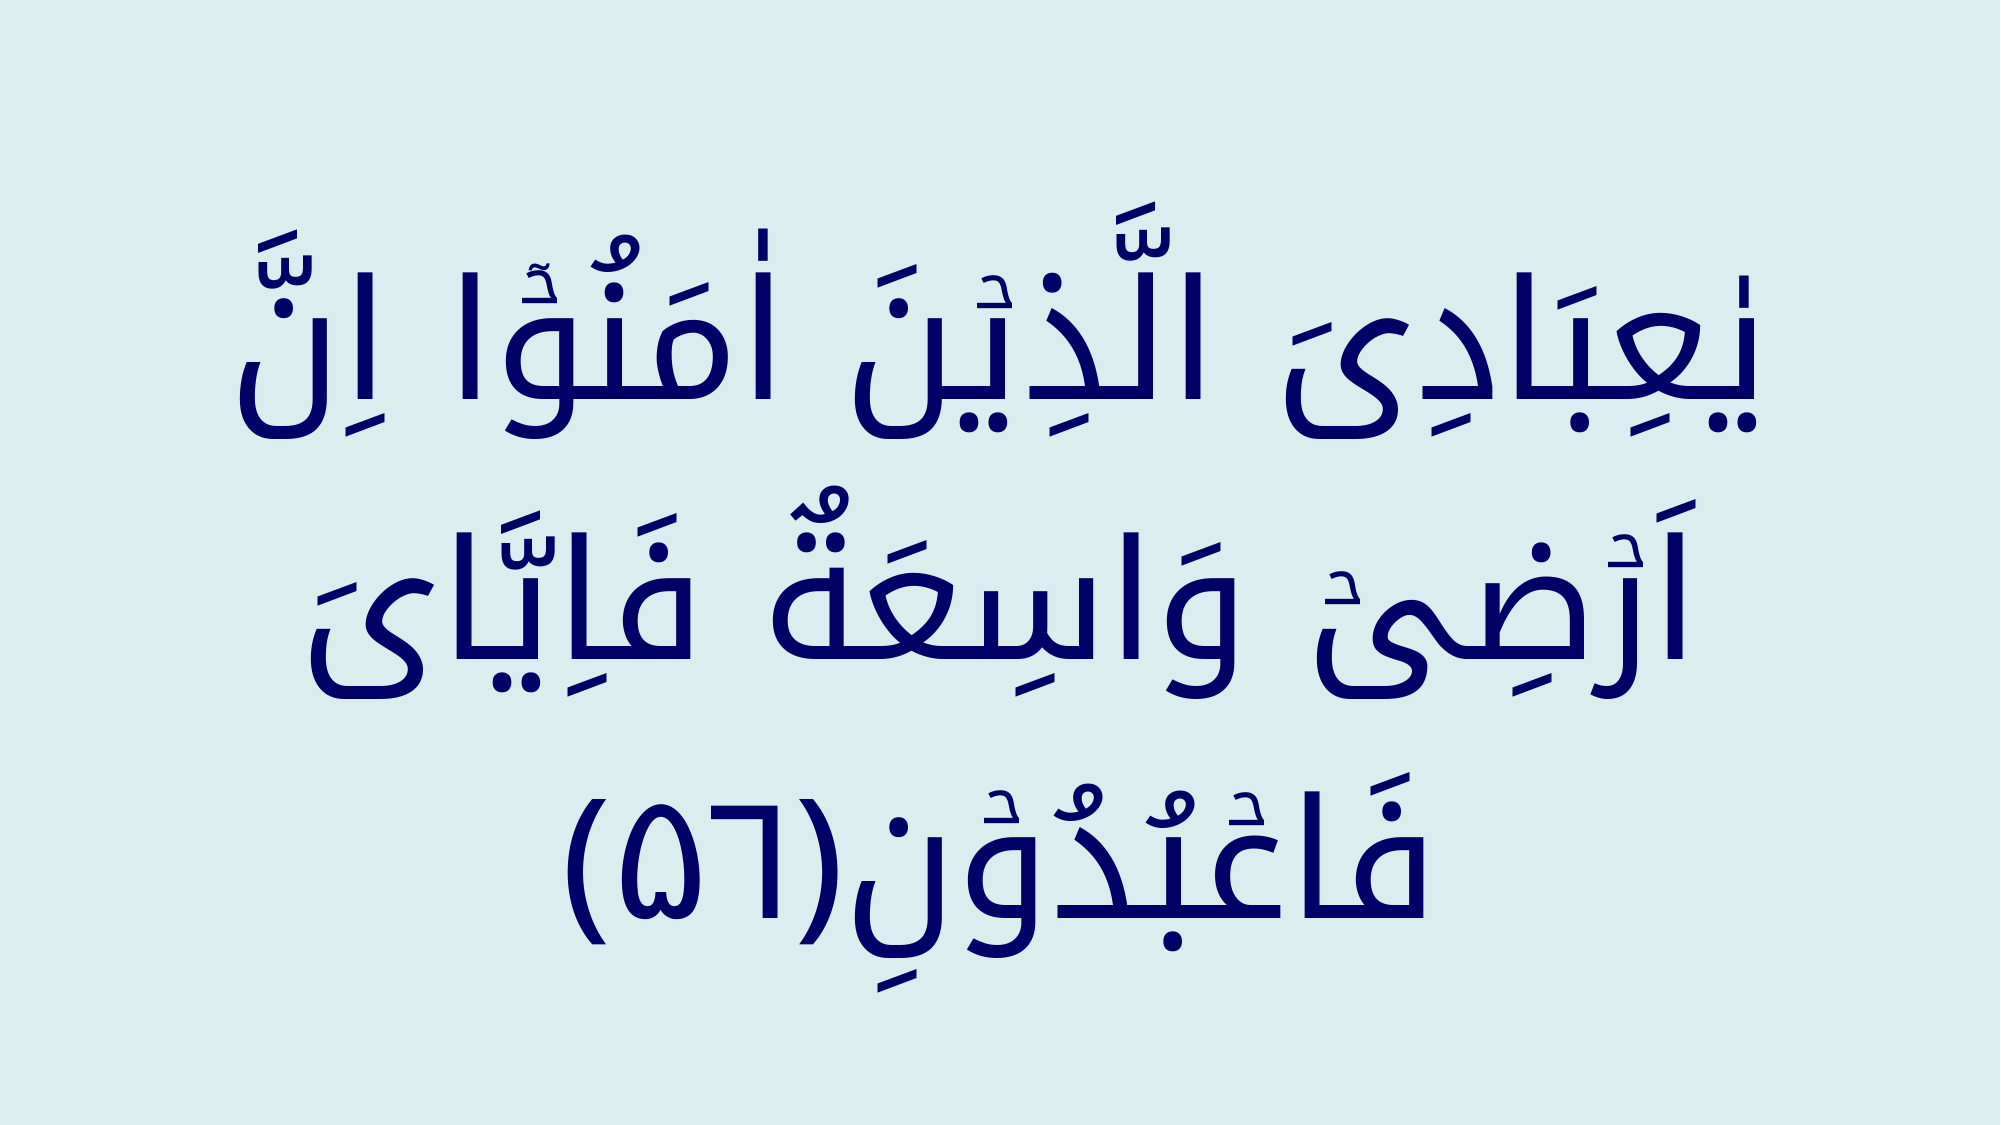

يٰعِبَادِىَ الَّذِيۡنَ اٰمَنُوۡۤا اِنَّ اَرۡضِىۡ وَاسِعَةٌ فَاِيَّاىَ فَاعۡبُدُوۡنِ‏﴿﻿۵۶﻿﴾